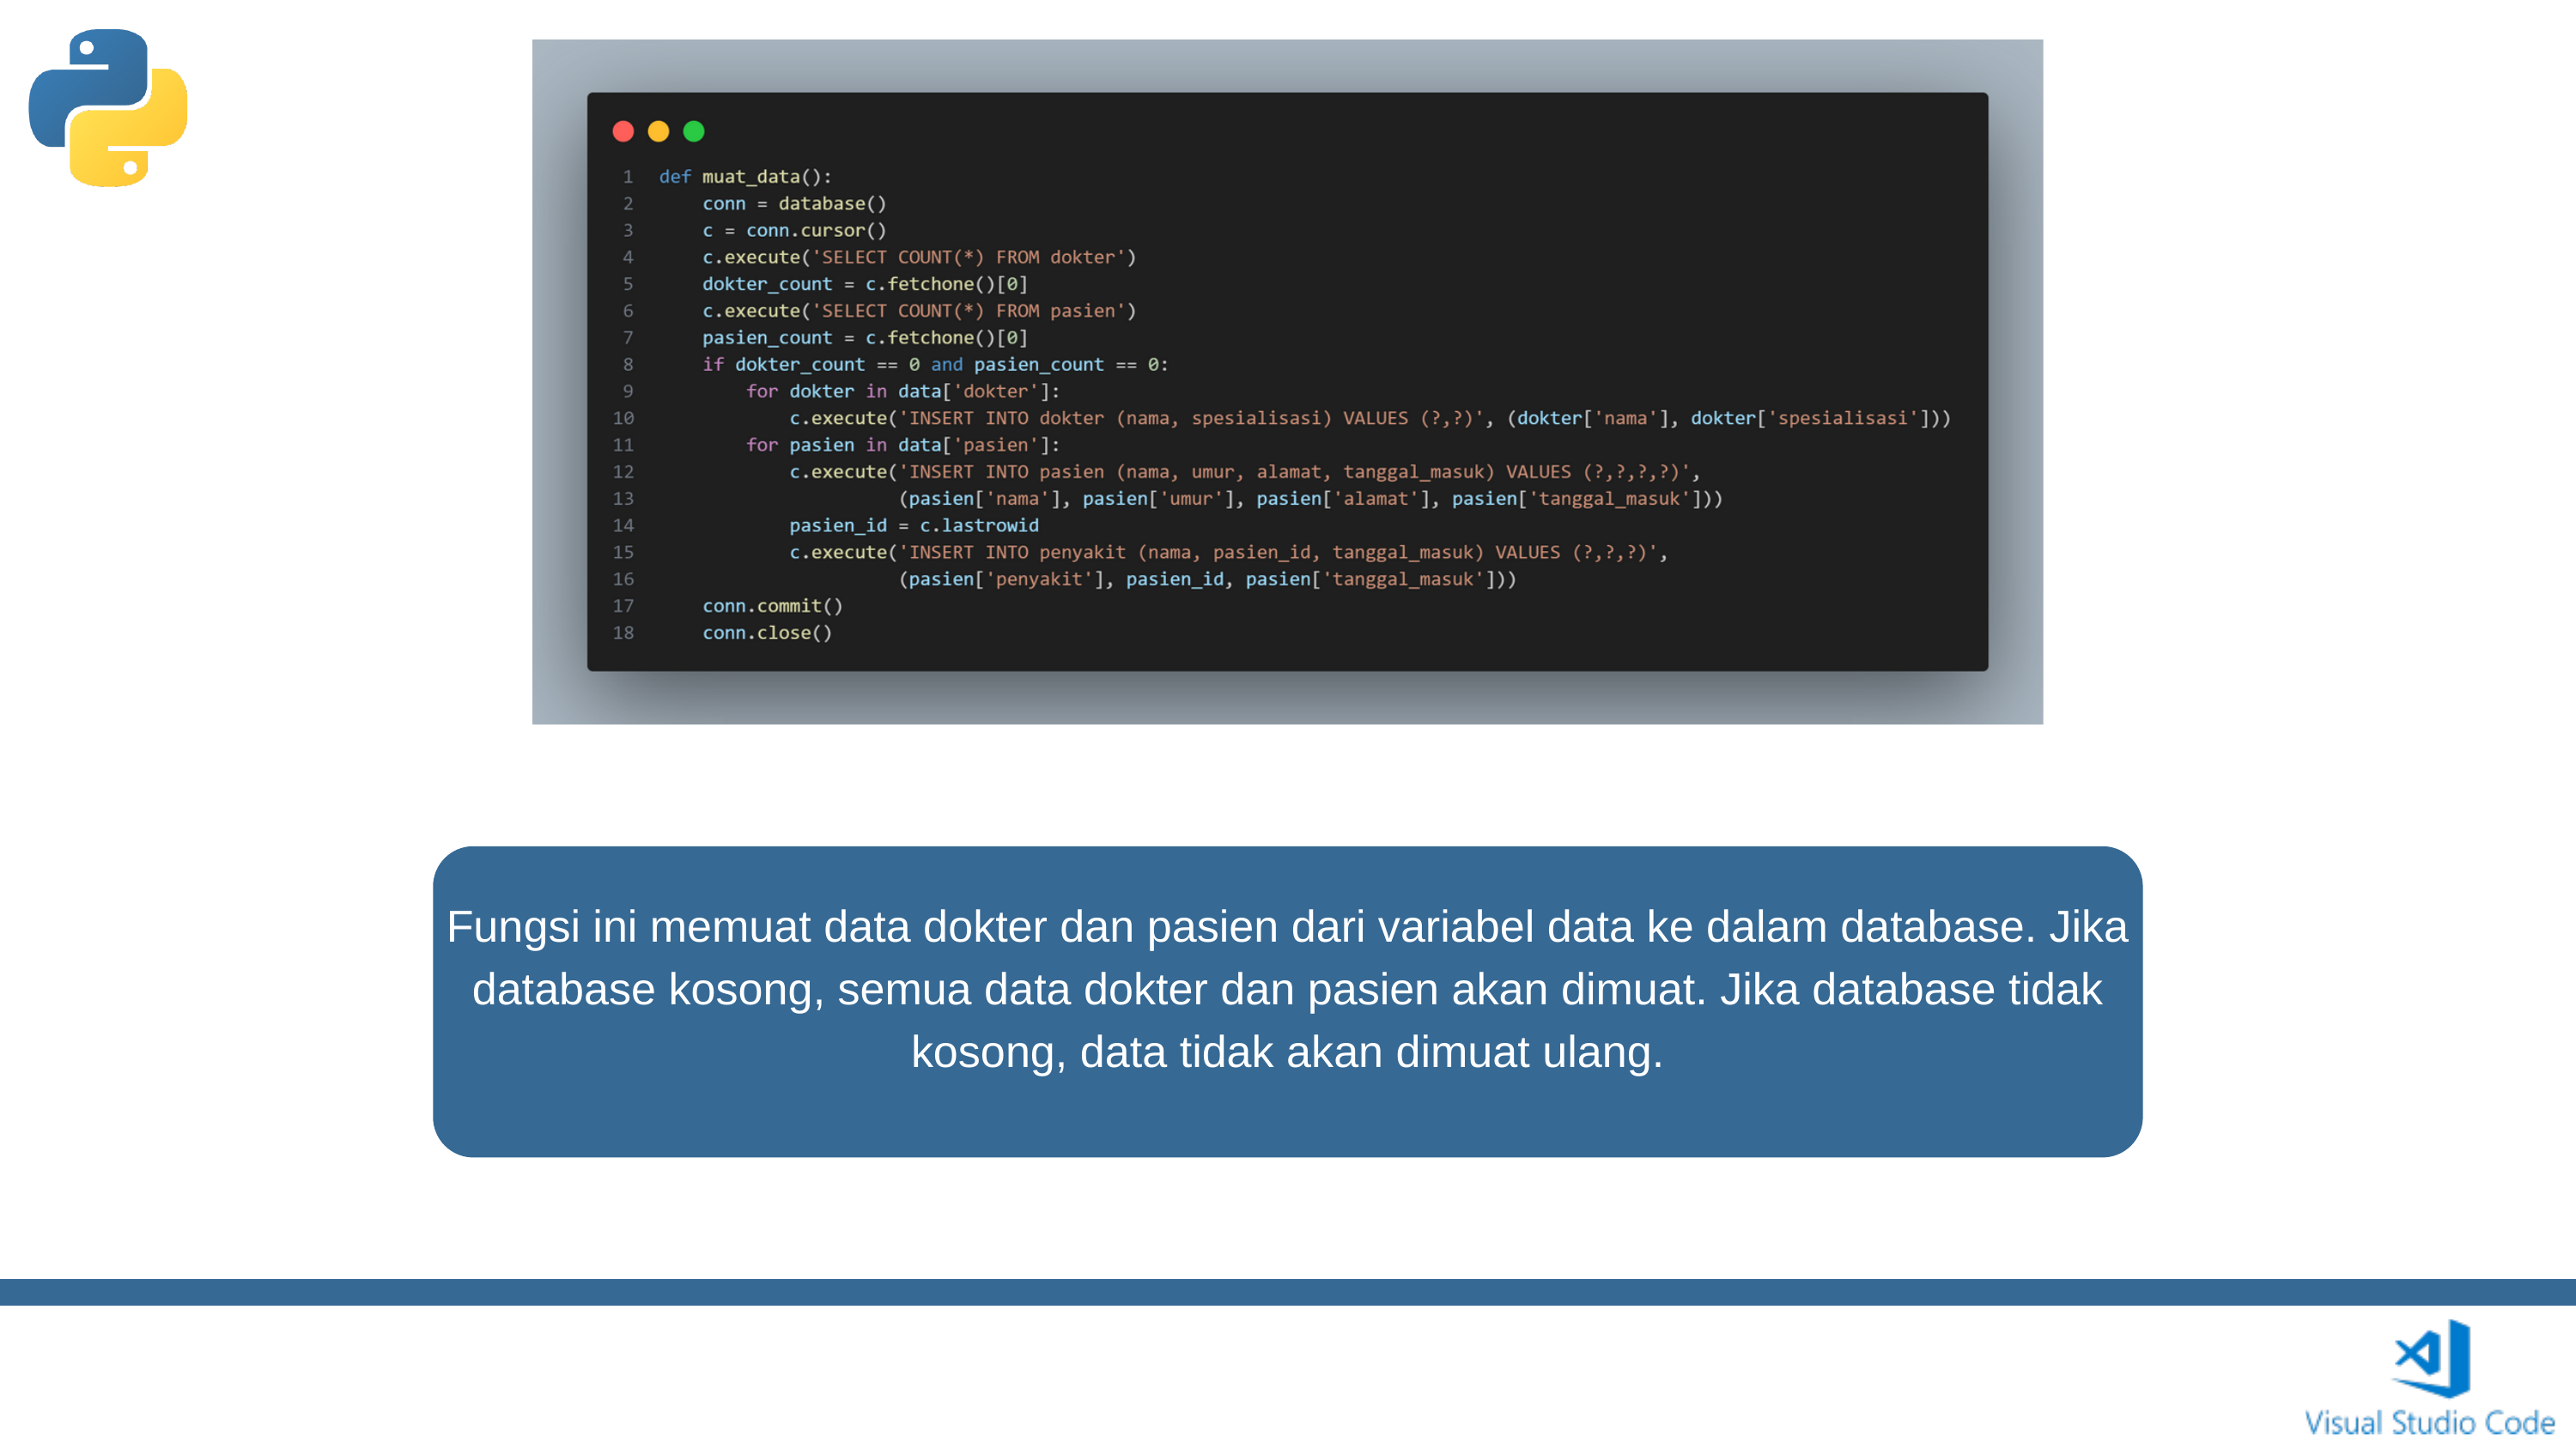

Fungsi ini memuat data dokter dan pasien dari variabel data ke dalam database. Jika database kosong, semua data dokter dan pasien akan dimuat. Jika database tidak kosong, data tidak akan dimuat ulang.